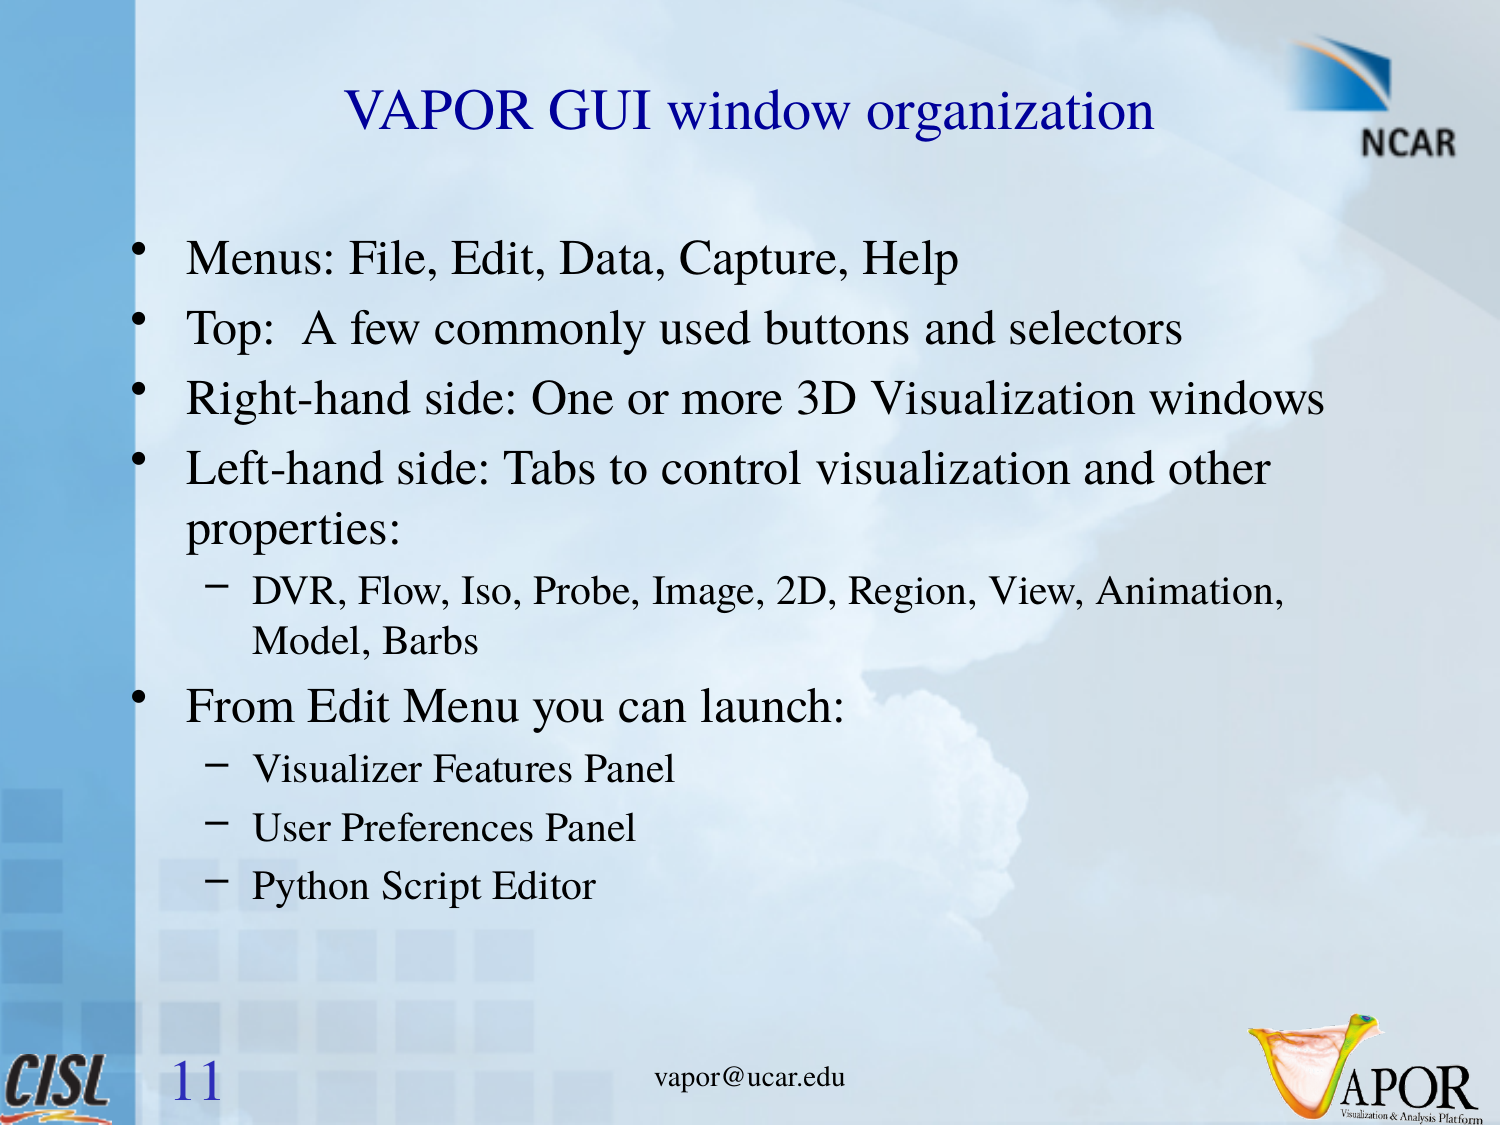

# VAPOR GUI window organization
Menus: File, Edit, Data, Capture, Help
Top:  A few commonly used buttons and selectors
Right-hand side: One or more 3D Visualization windows
Left-hand side: Tabs to control visualization and other properties:
DVR, Flow, Iso, Probe, Image, 2D, Region, View, Animation, Model, Barbs
From Edit Menu you can launch:
Visualizer Features Panel
User Preferences Panel
Python Script Editor
11
vapor@ucar.edu